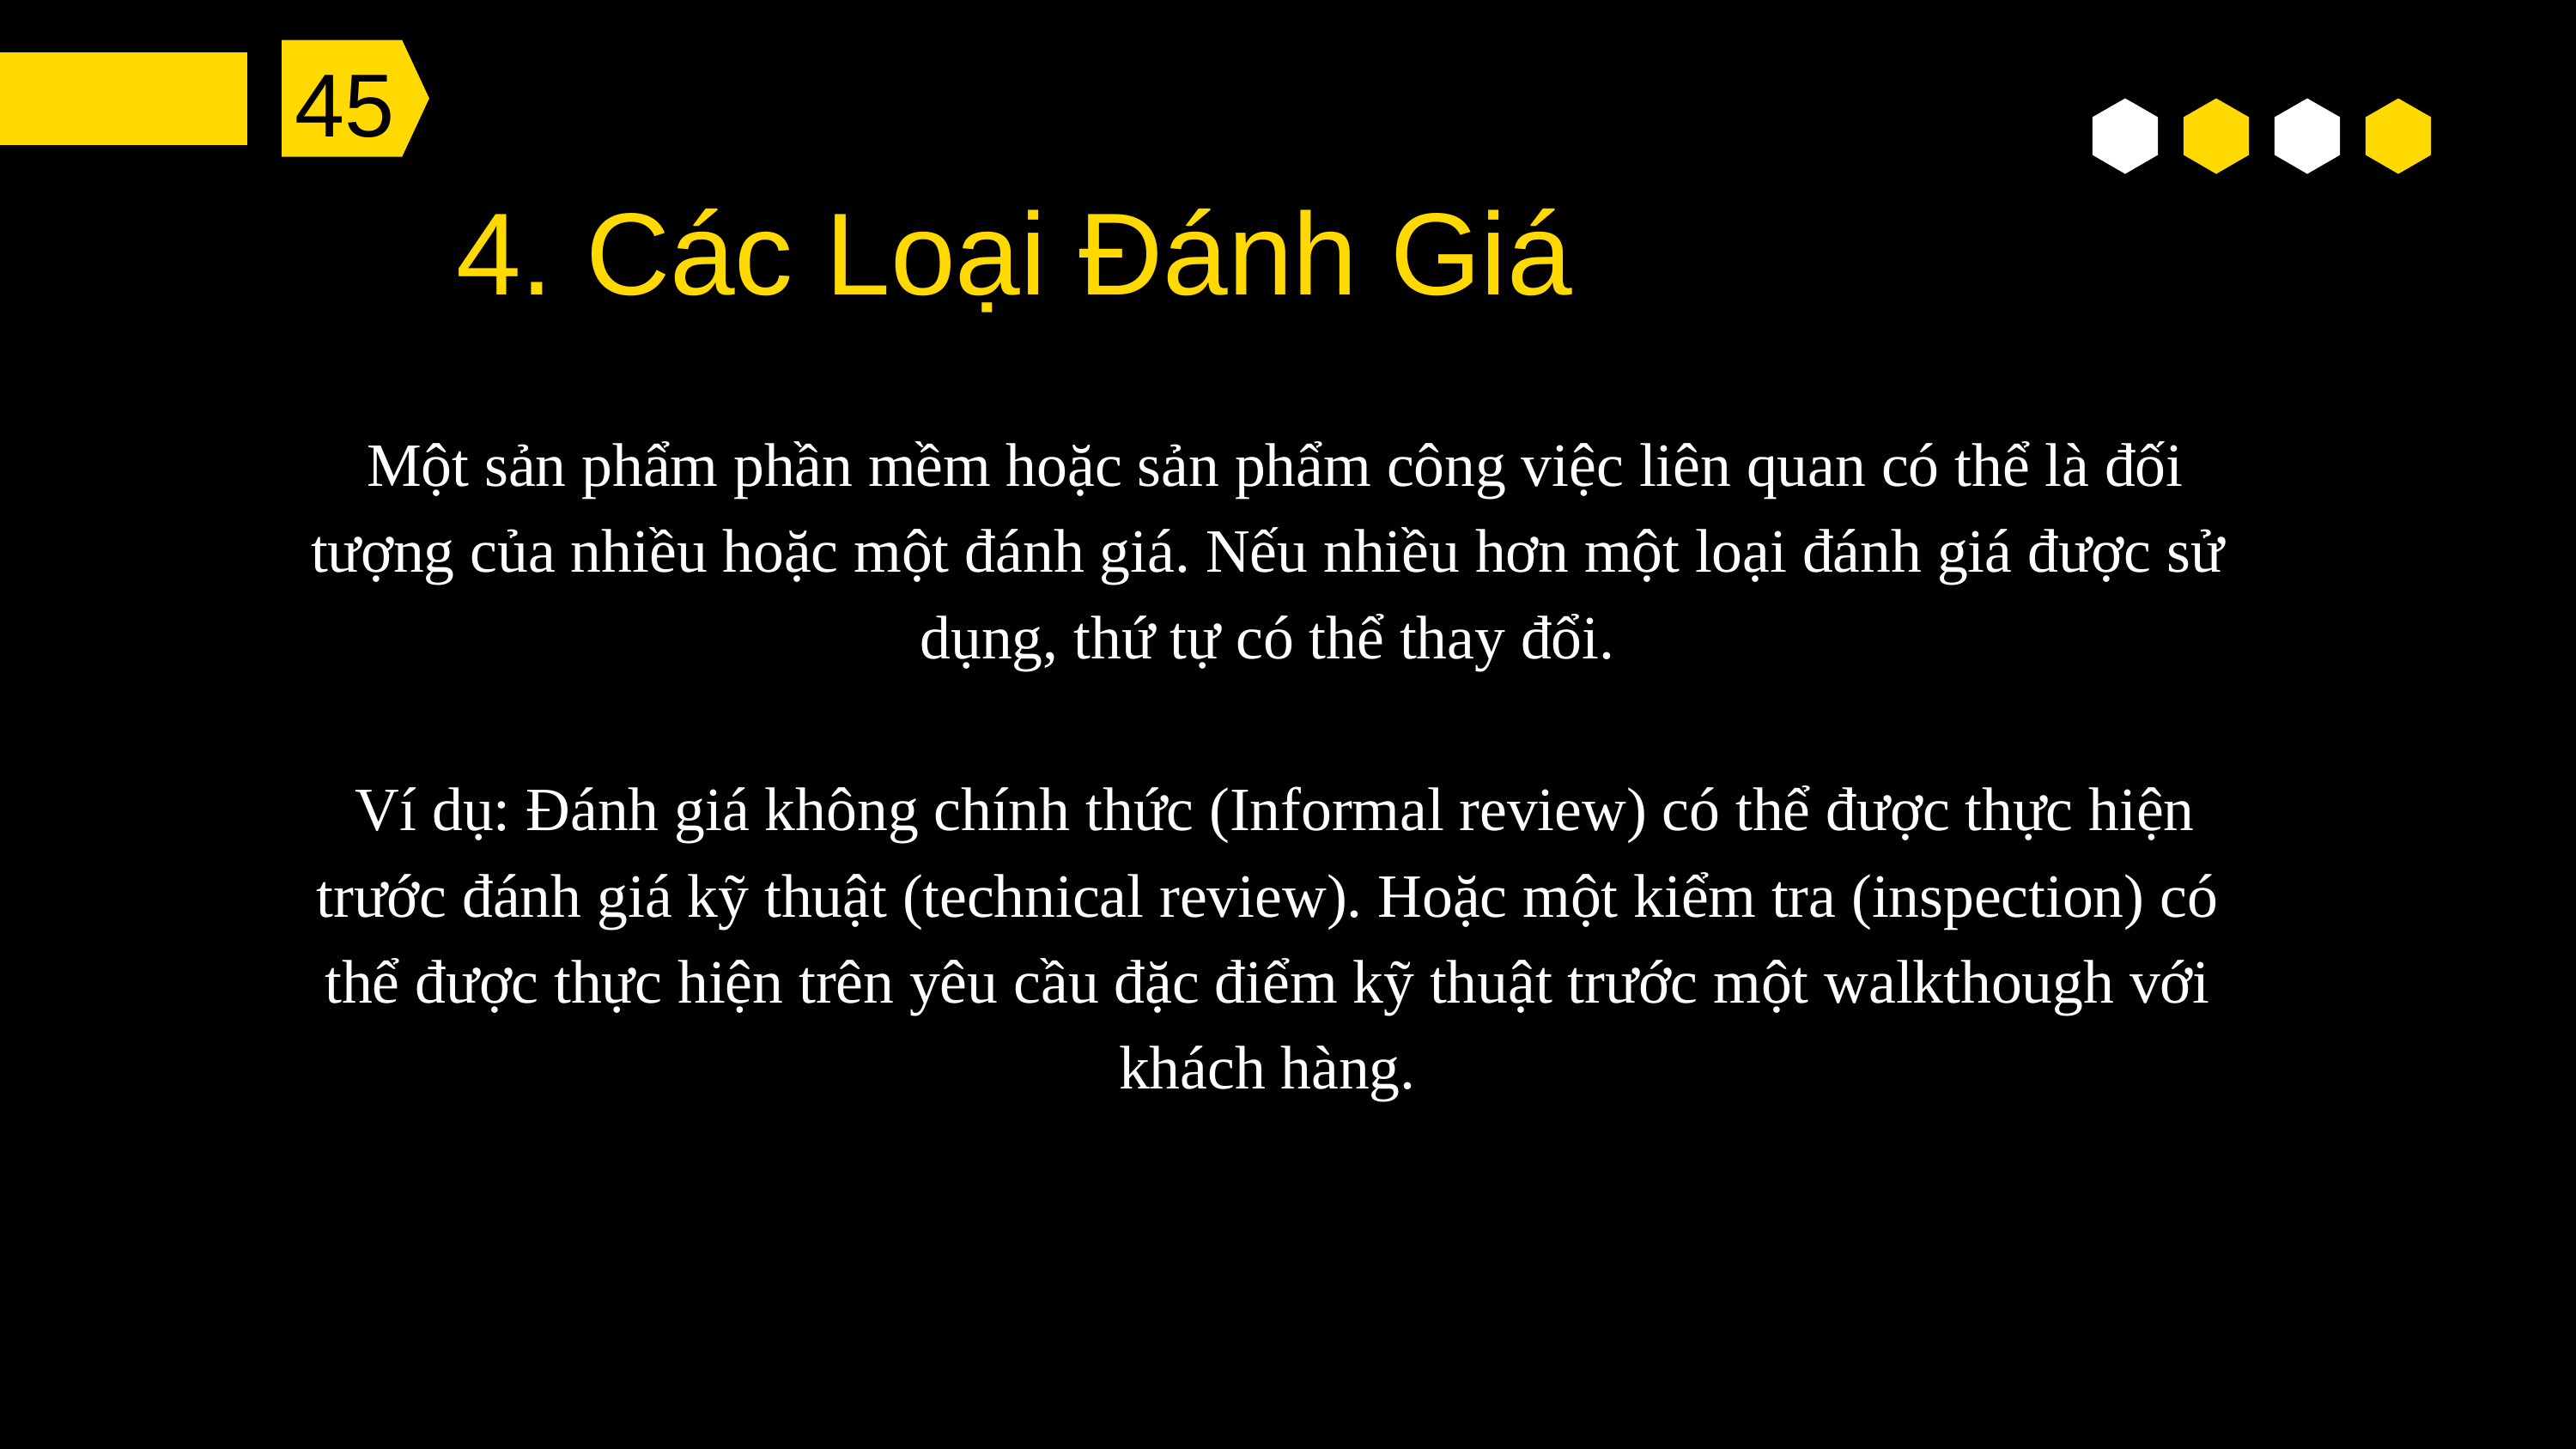

45

4. Các Loại Đánh Giá
 Một sản phẩm phần mềm hoặc sản phẩm công việc liên quan có thể là đối tượng của nhiều hoặc một đánh giá. Nếu nhiều hơn một loại đánh giá được sử dụng, thứ tự có thể thay đổi.

 Ví dụ: Đánh giá không chính thức (Informal review) có thể được thực hiện trước đánh giá kỹ thuật (technical review). Hoặc một kiểm tra (inspection) có thể được thực hiện trên yêu cầu đặc điểm kỹ thuật trước một walkthough với khách hàng.